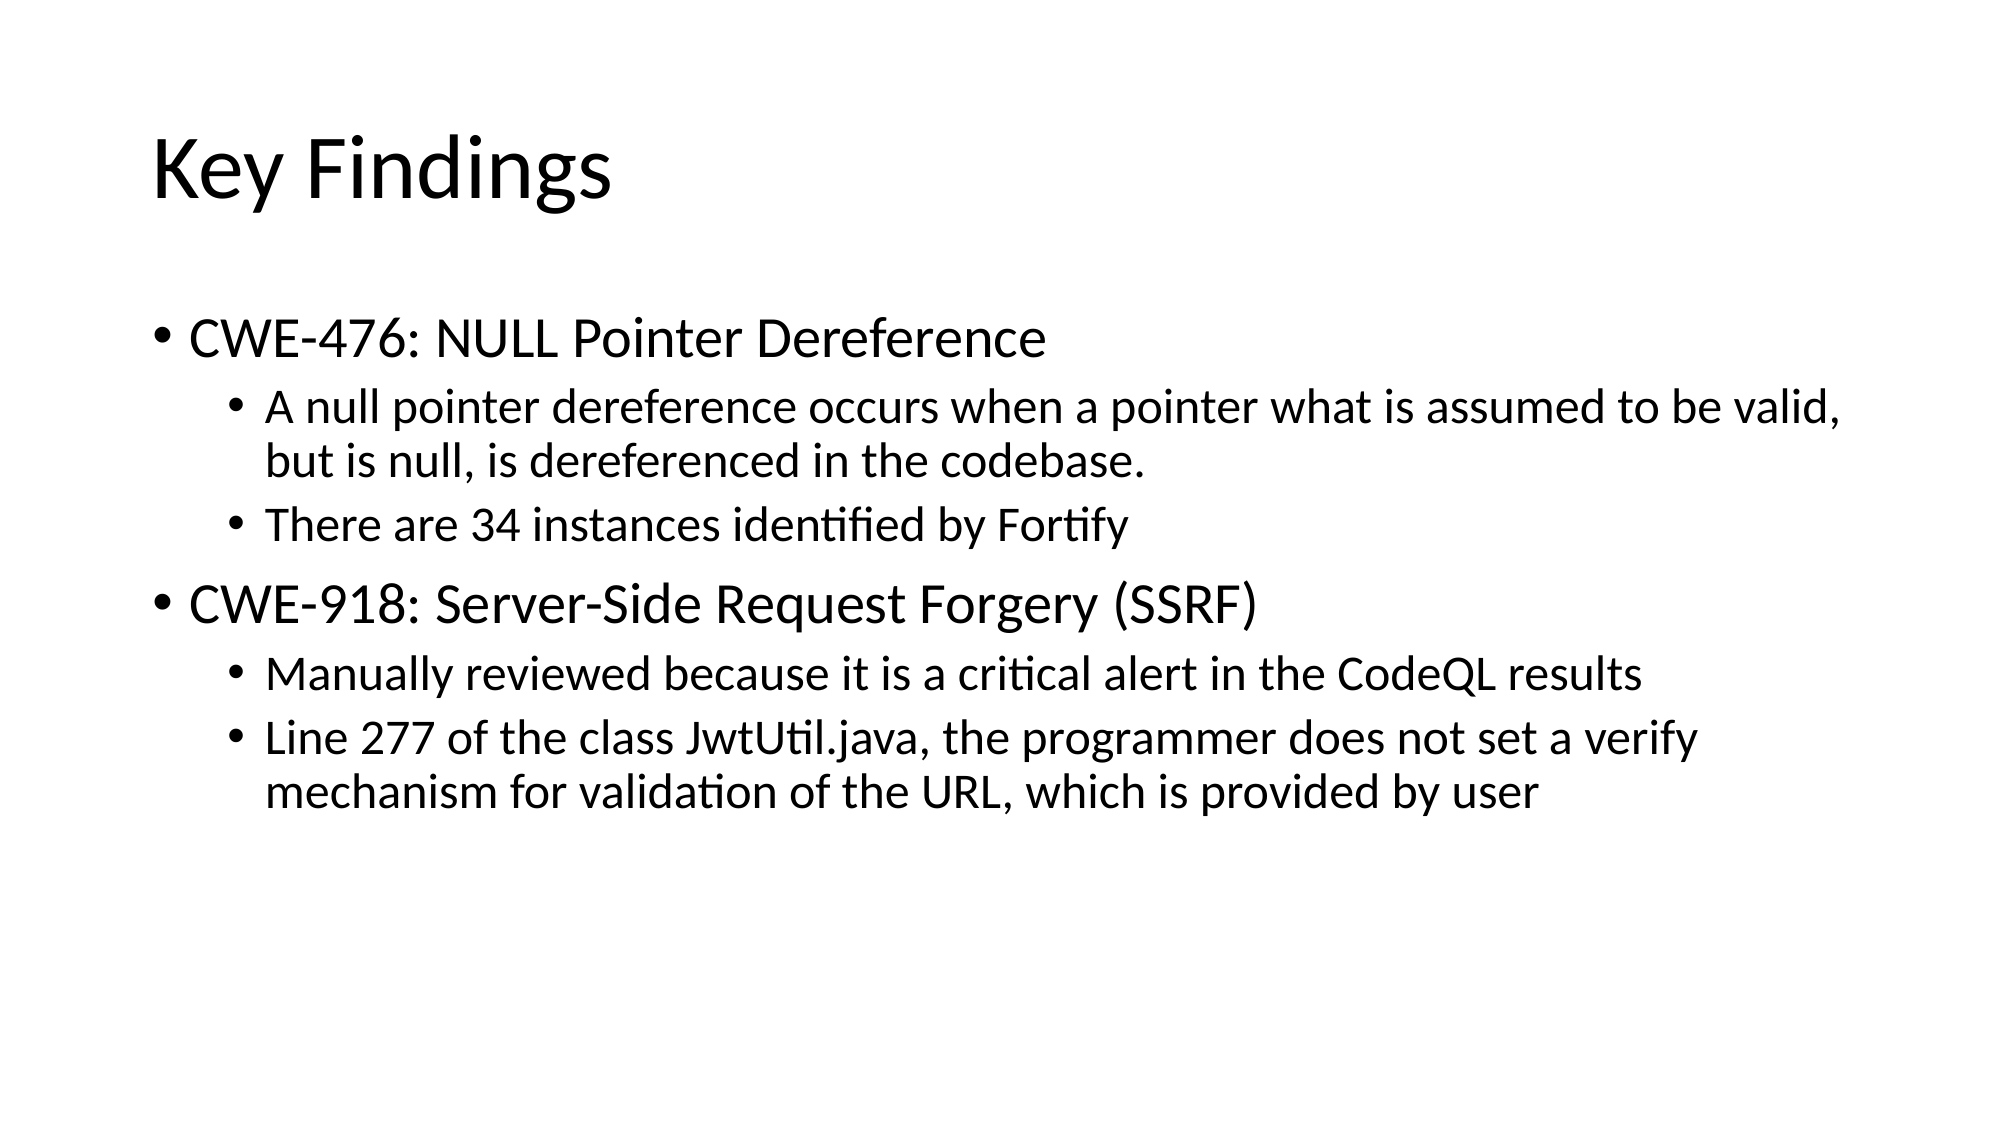

# Key Findings
CWE-476: NULL Pointer Dereference
A null pointer dereference occurs when a pointer what is assumed to be valid, but is null, is dereferenced in the codebase.
There are 34 instances identified by Fortify
CWE-918: Server-Side Request Forgery (SSRF)
Manually reviewed because it is a critical alert in the CodeQL results
Line 277 of the class JwtUtil.java, the programmer does not set a verify mechanism for validation of the URL, which is provided by user